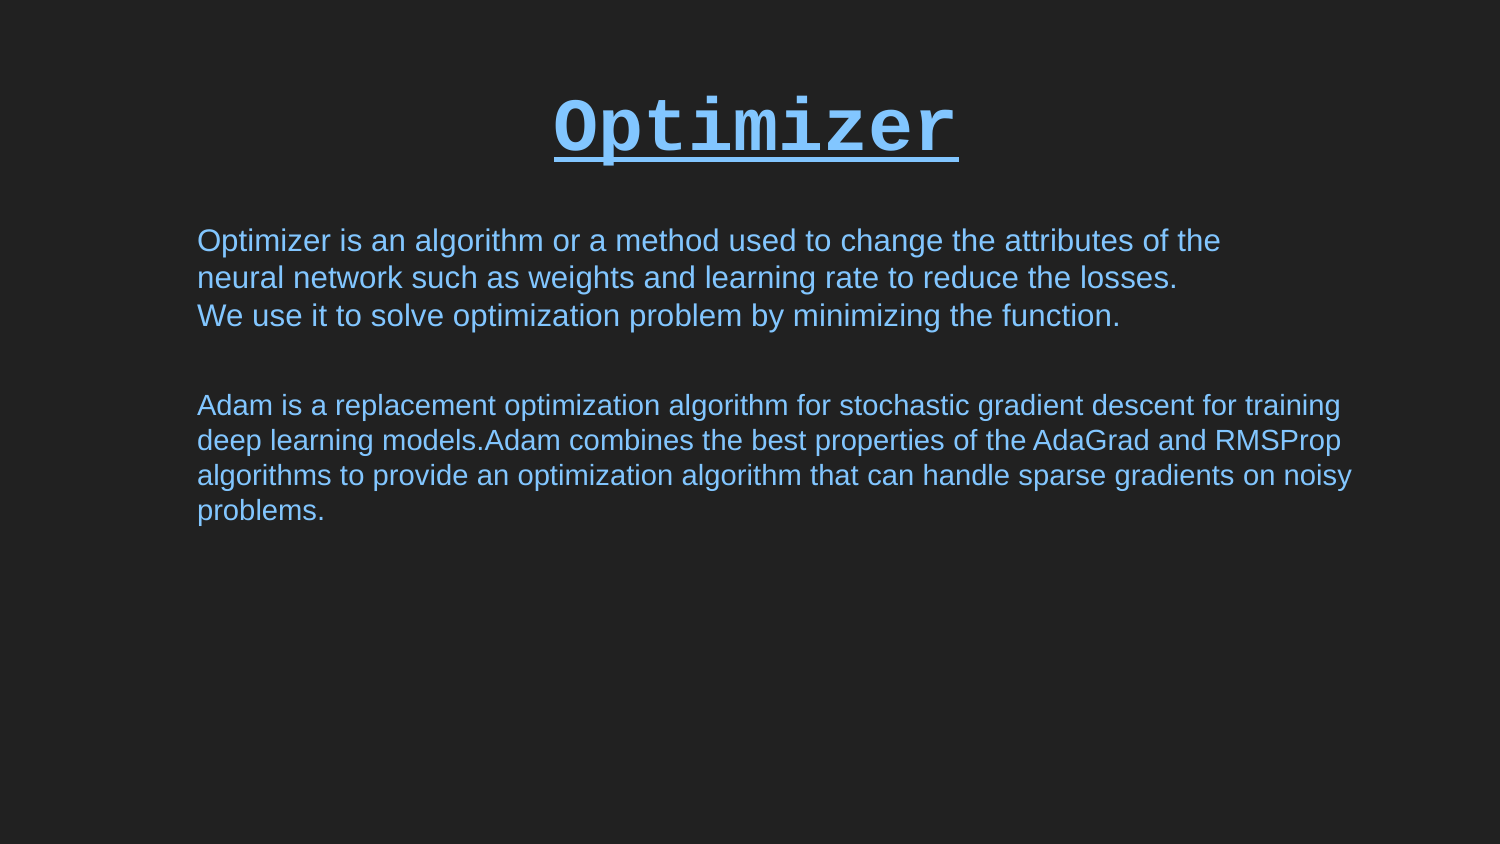

# Optimizer
Optimizer is an algorithm or a method used to change the attributes of the neural network such as weights and learning rate to reduce the losses.
We use it to solve optimization problem by minimizing the function.
Adam is a replacement optimization algorithm for stochastic gradient descent for training deep learning models.Adam combines the best properties of the AdaGrad and RMSProp algorithms to provide an optimization algorithm that can handle sparse gradients on noisy problems.